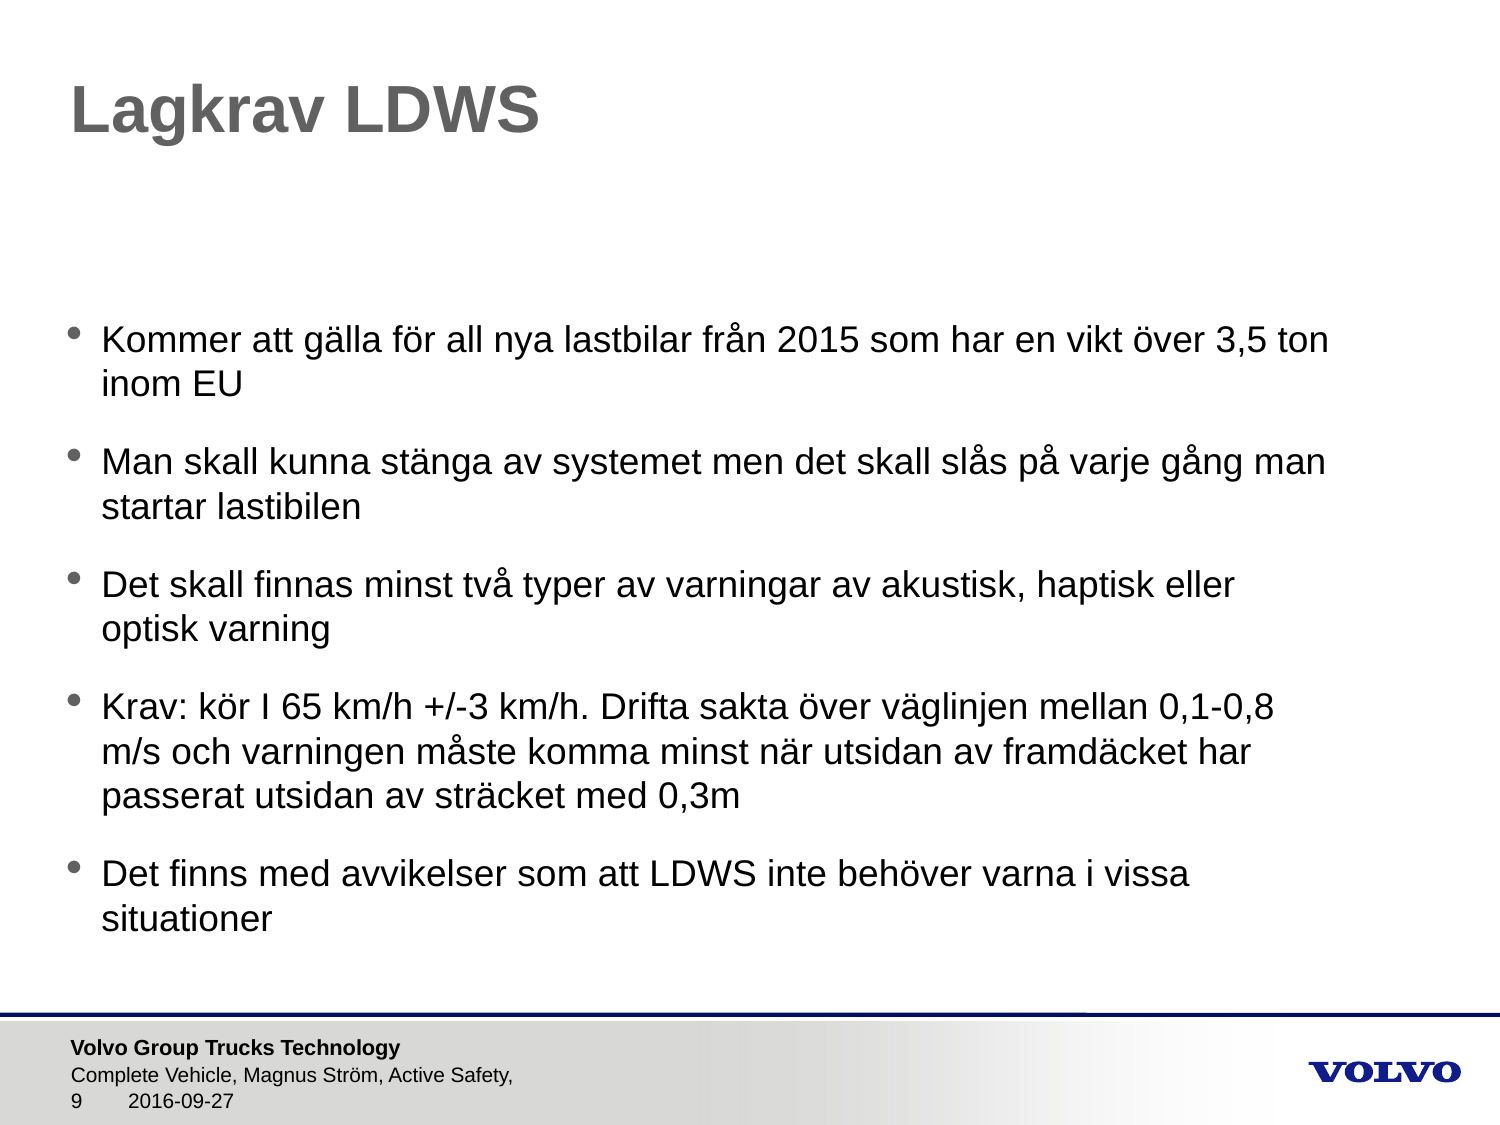

# Lagkrav LDWS
Kommer att gälla för all nya lastbilar från 2015 som har en vikt över 3,5 ton inom EU
Man skall kunna stänga av systemet men det skall slås på varje gång man startar lastibilen
Det skall finnas minst två typer av varningar av akustisk, haptisk eller optisk varning
Krav: kör I 65 km/h +/-3 km/h. Drifta sakta över väglinjen mellan 0,1-0,8 m/s och varningen måste komma minst när utsidan av framdäcket har passerat utsidan av sträcket med 0,3m
Det finns med avvikelser som att LDWS inte behöver varna i vissa situationer
Complete Vehicle, Magnus Ström, Active Safety,
2016-09-27
9